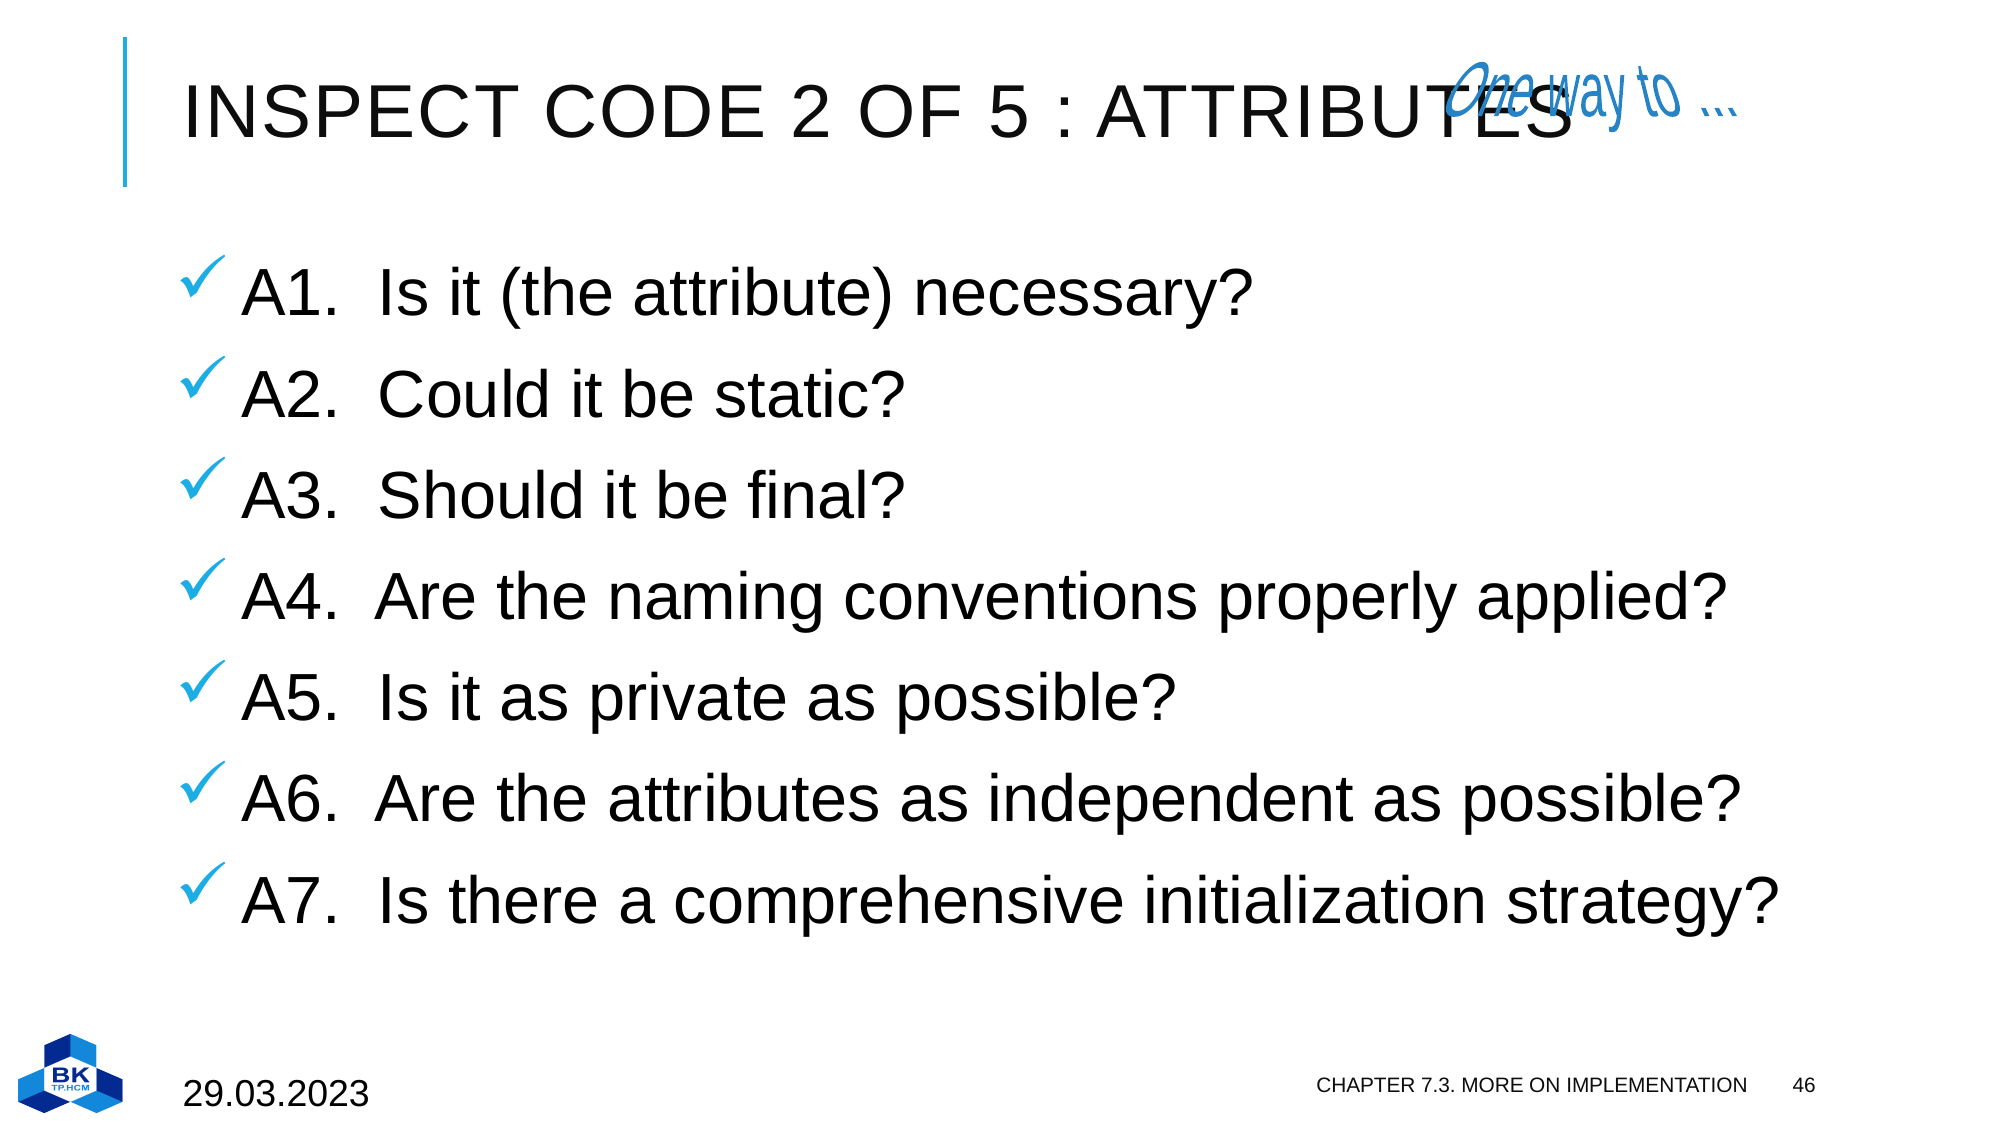

# Inspect Code 2 of 5 : Attributes
One way to ...
A1.  Is it (the attribute) necessary?
A2.  Could it be static?
A3.  Should it be final?
A4.  Are the naming conventions properly applied?
A5.  Is it as private as possible?
A6.  Are the attributes as independent as possible?
A7.  Is there a comprehensive initialization strategy?
29.03.2023
Chapter 7.3. More on Implementation
46